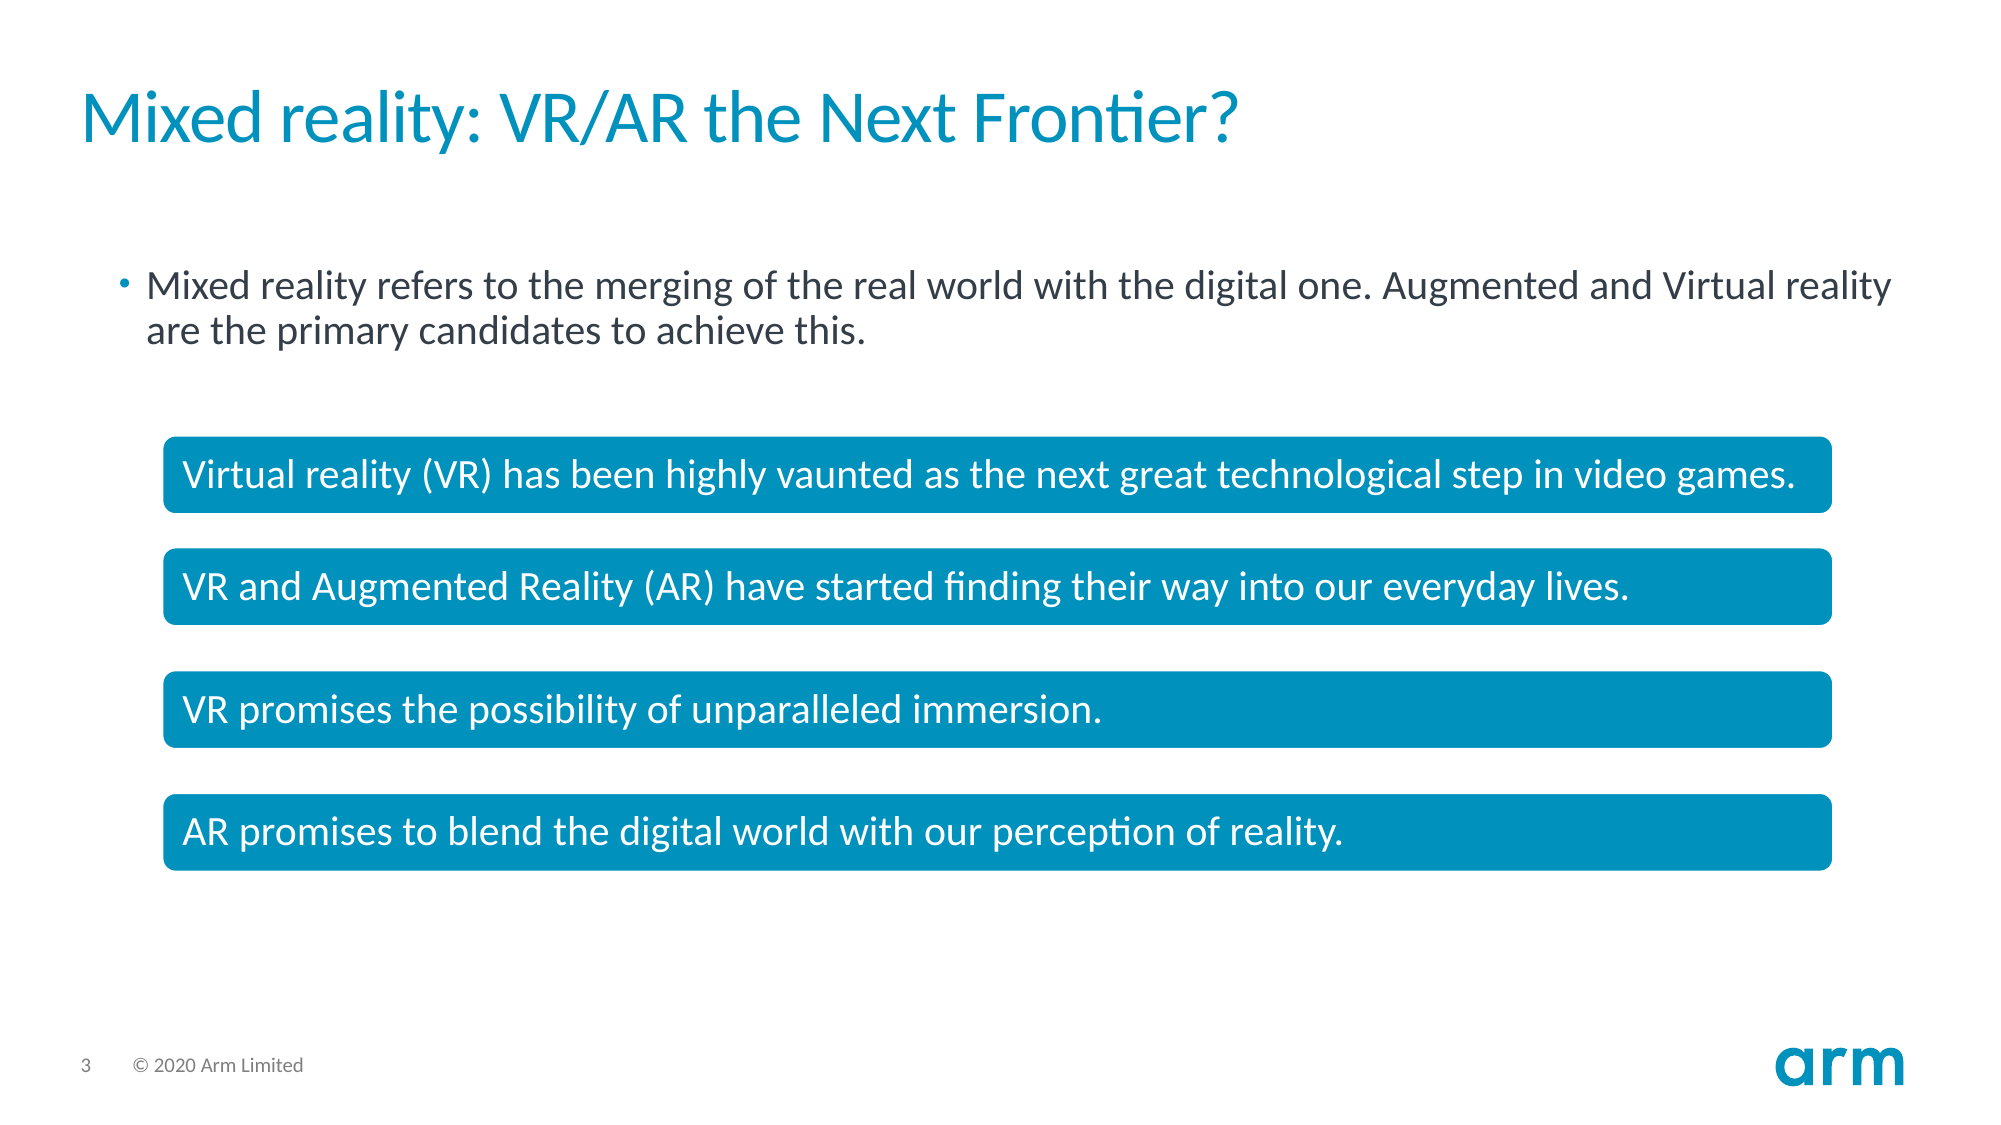

# Mixed reality: VR/AR the Next Frontier?

Mixed reality refers to the merging of the real world with the digital one. Augmented and Virtual reality are the primary candidates to achieve this.

Virtual reality (VR) has been highly vaunted as the next great technological step in video games.
VR and Augmented Reality (AR) have started finding their way into our everyday lives.
VR promises the possibility of unparalleled immersion.
AR promises to blend the digital world with our perception of reality.